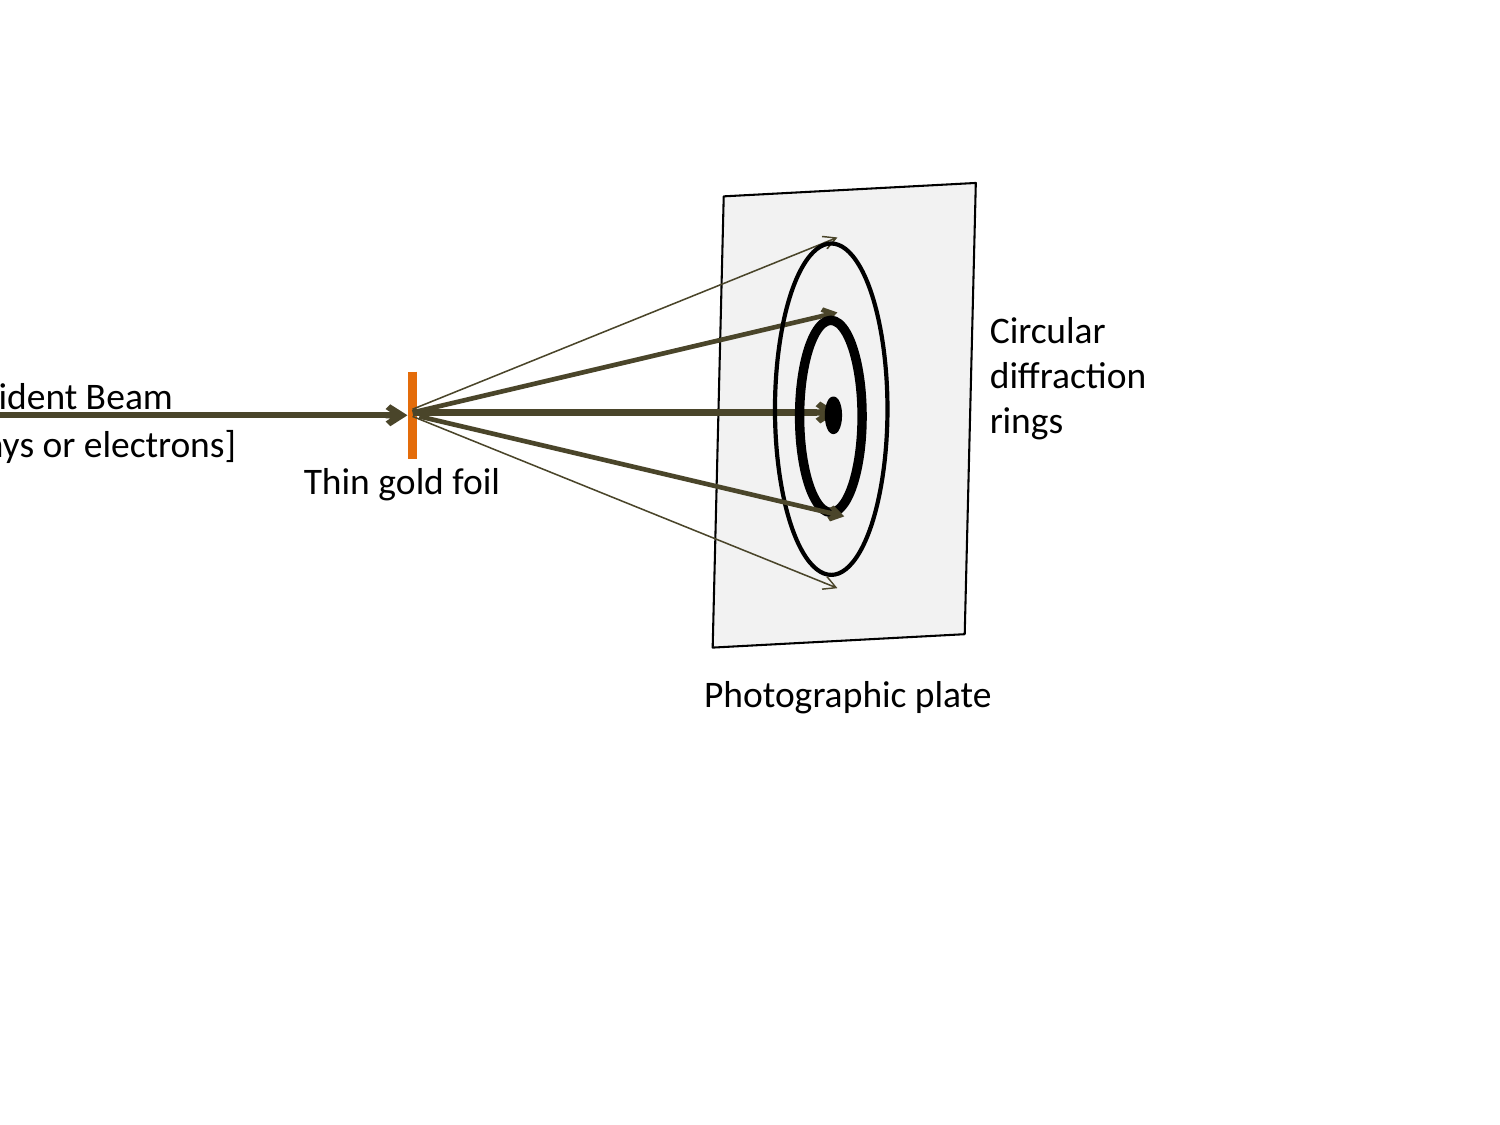

Circular diffraction rings

Incident Beam

[X-rays or electrons]
Thin gold foil
Photographic plate